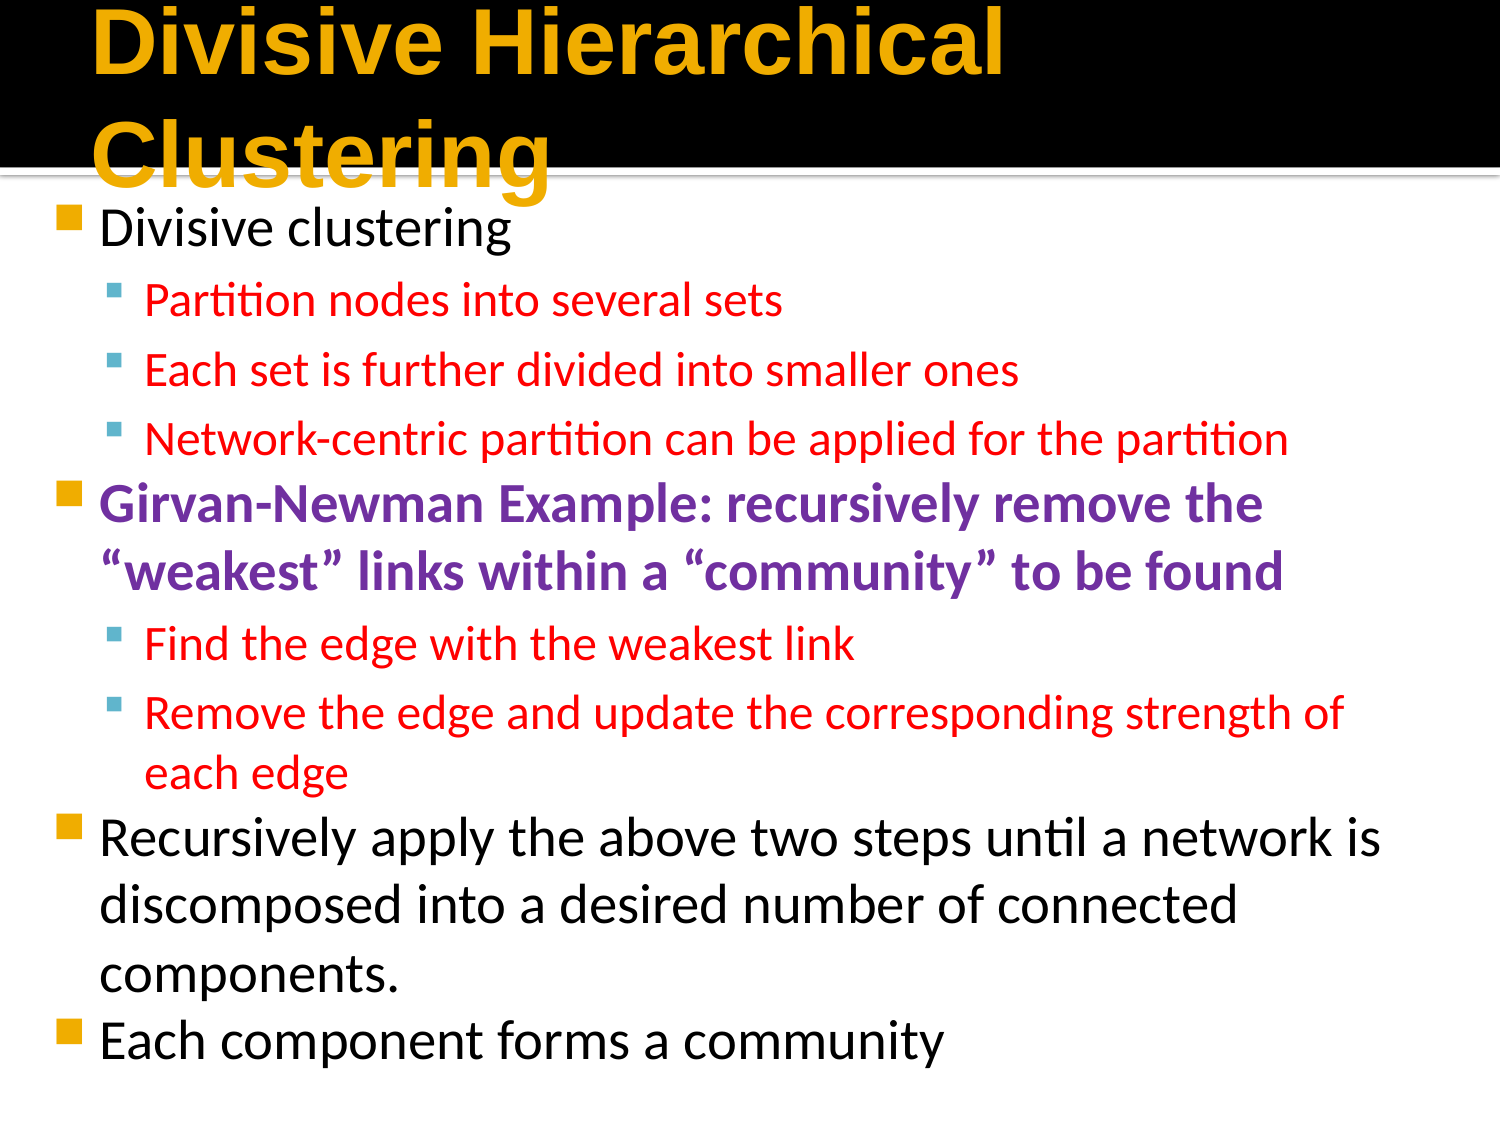

# Divisive Hierarchical Clustering
Divisive clustering
Partition nodes into several sets
Each set is further divided into smaller ones
Network-centric partition can be applied for the partition
Girvan-Newman Example: recursively remove the “weakest” links within a “community” to be found
Find the edge with the weakest link
Remove the edge and update the corresponding strength of each edge
Recursively apply the above two steps until a network is discomposed into a desired number of connected components.
Each component forms a community